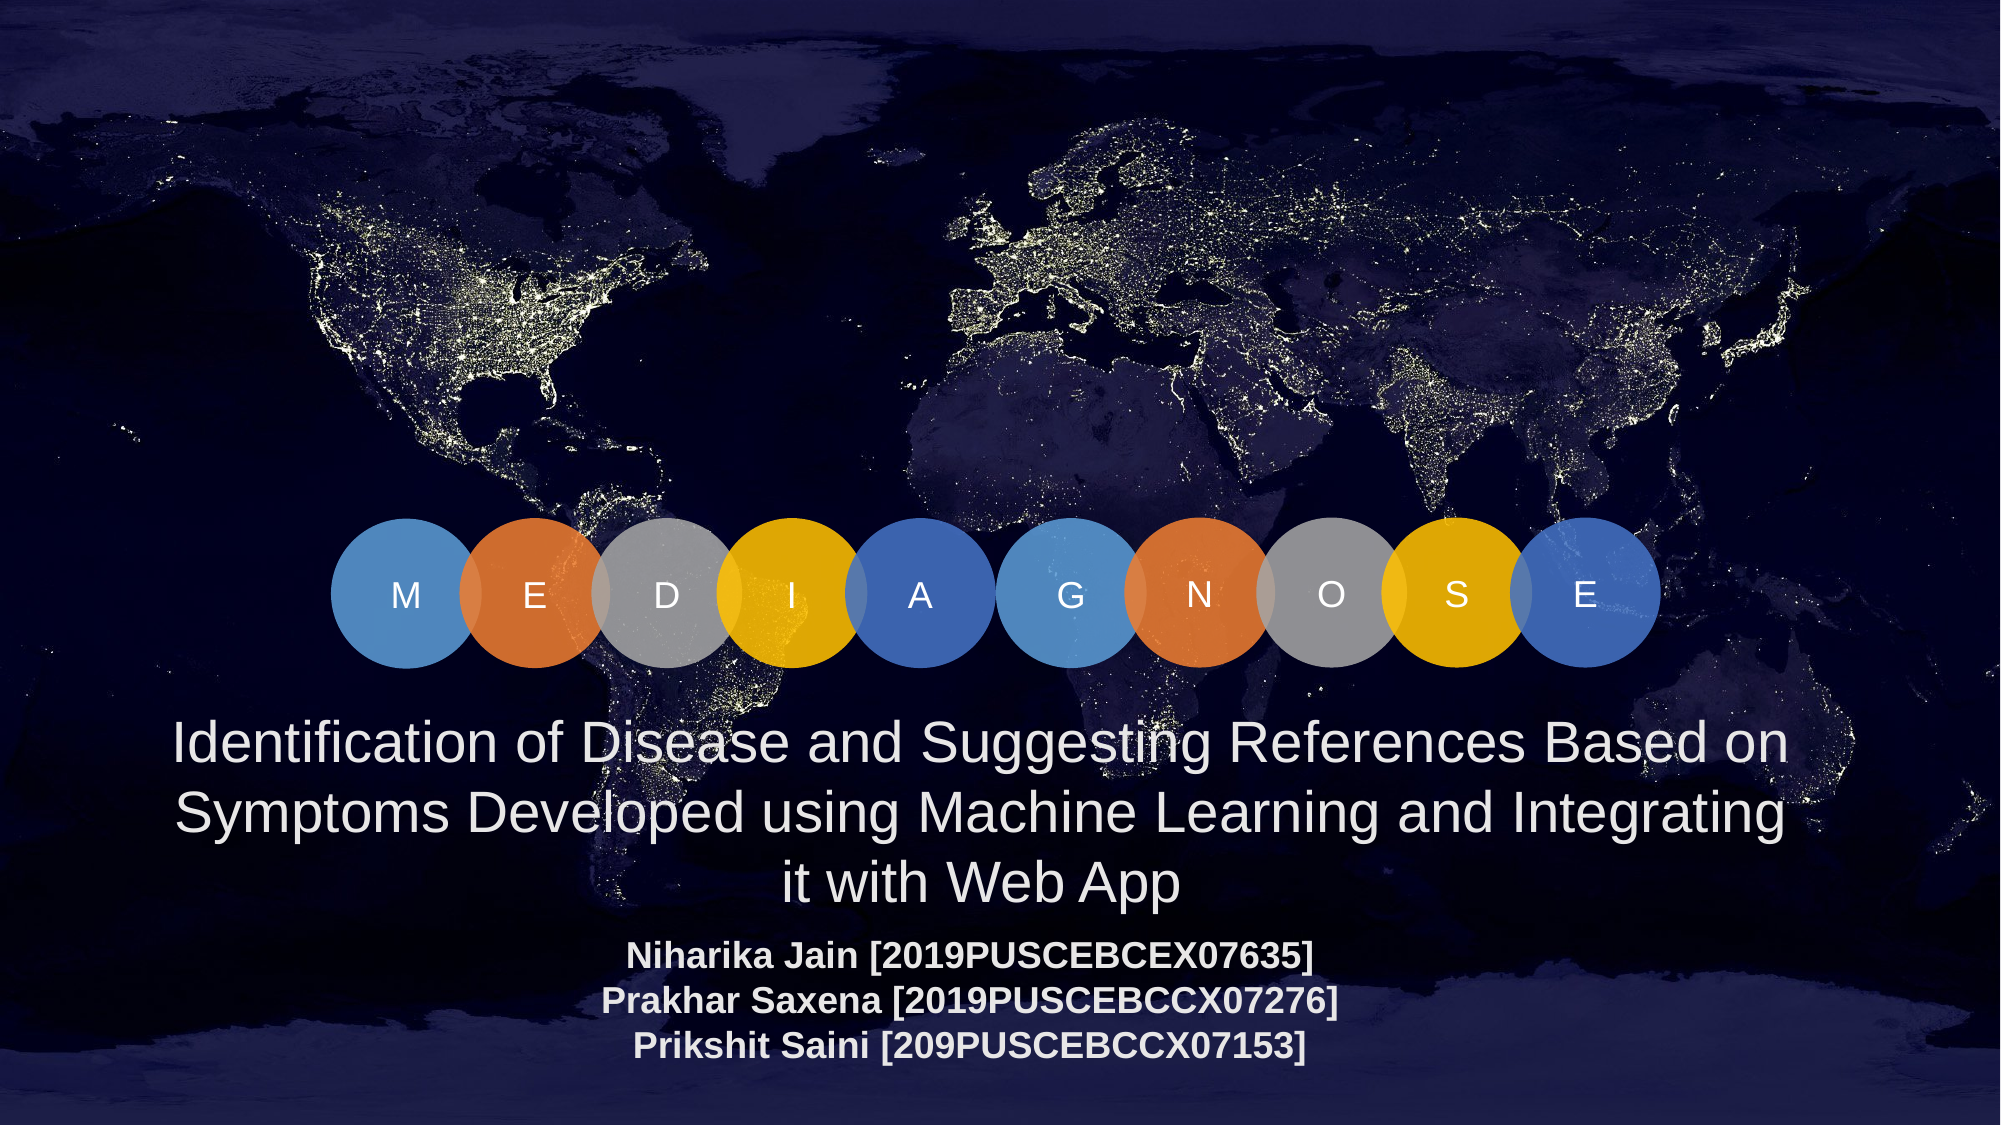

N
O
S
E
G
E
D
I
A
M
Identification of Disease and Suggesting References Based on Symptoms Developed using Machine Learning and Integrating it with Web App
Niharika Jain [2019PUSCEBCEX07635]
Prakhar Saxena [2019PUSCEBCCX07276]
Prikshit Saini [209PUSCEBCCX07153]